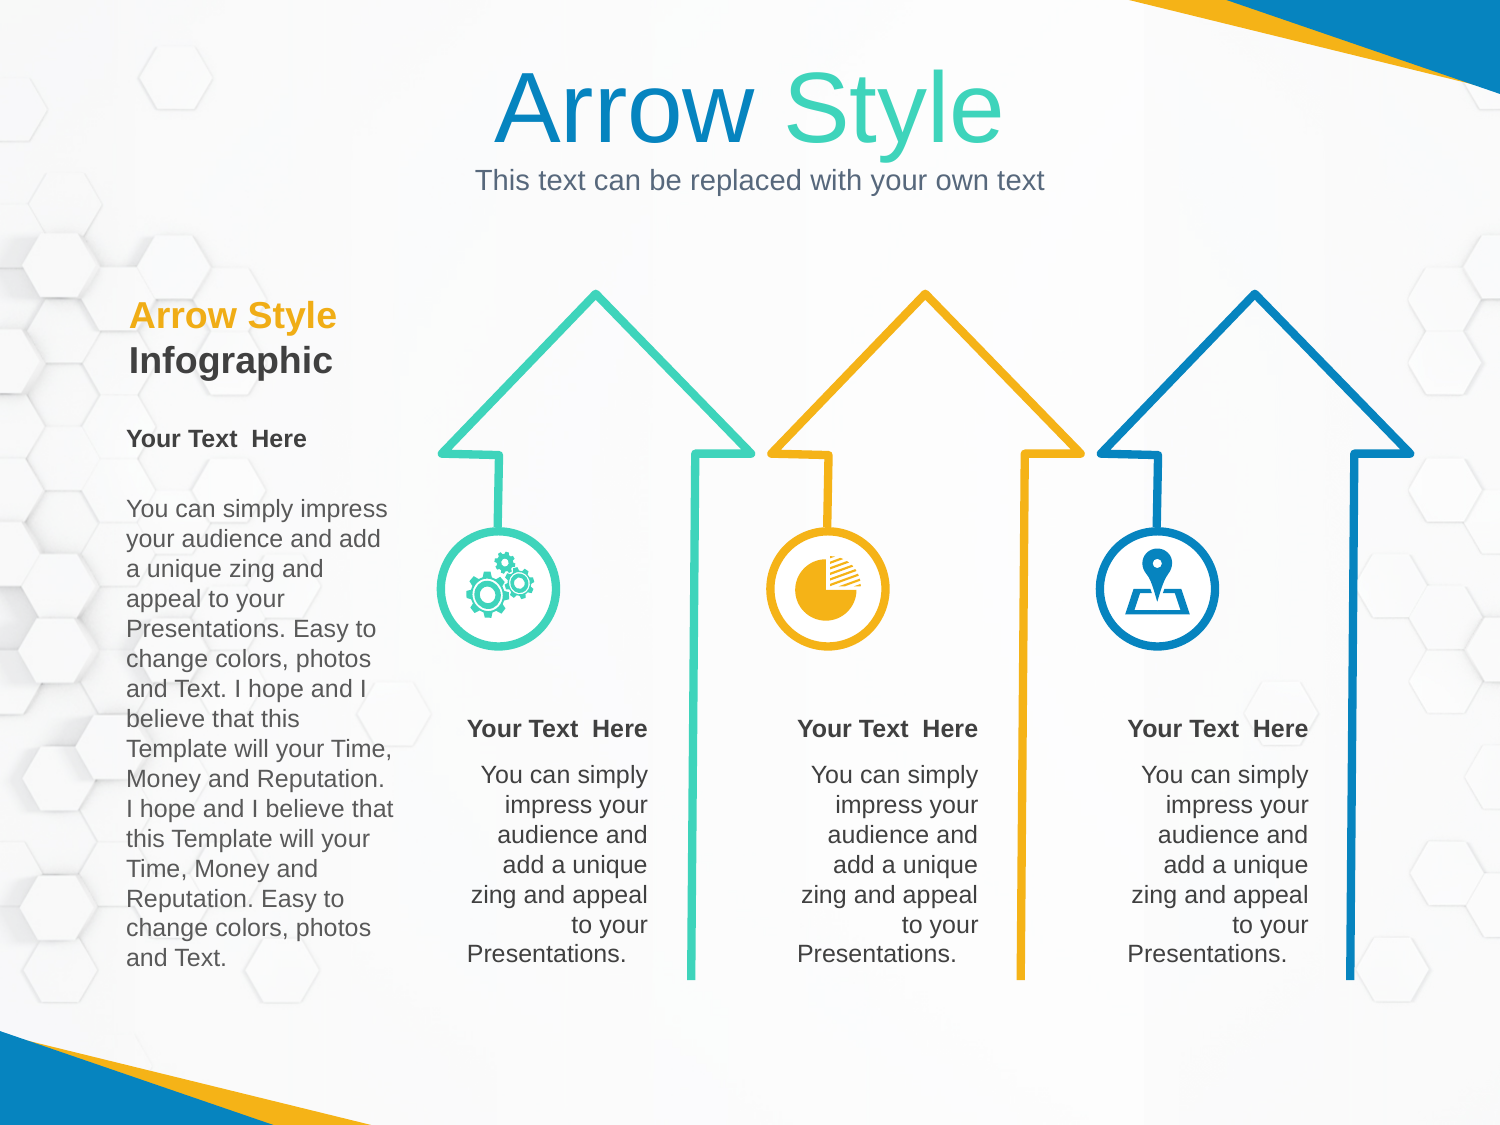

# Arrow Style
This text can be replaced with your own text
Arrow Style Infographic

Your Text  Here
You can simply impress your audience and add a unique zing and appeal to your Presentations. Easy to change colors, photos and Text. I hope and I believe that this Template will your Time, Money and Reputation. I hope and I believe that this Template will your Time, Money and Reputation. Easy to change colors, photos and Text.

Your Text  Here
You can simply impress your audience and add a unique zing and appeal to your Presentations.
Your Text  Here
You can simply impress your audience and add a unique zing and appeal to your Presentations.
Your Text  Here
You can simply impress your audience and add a unique zing and appeal to your Presentations.